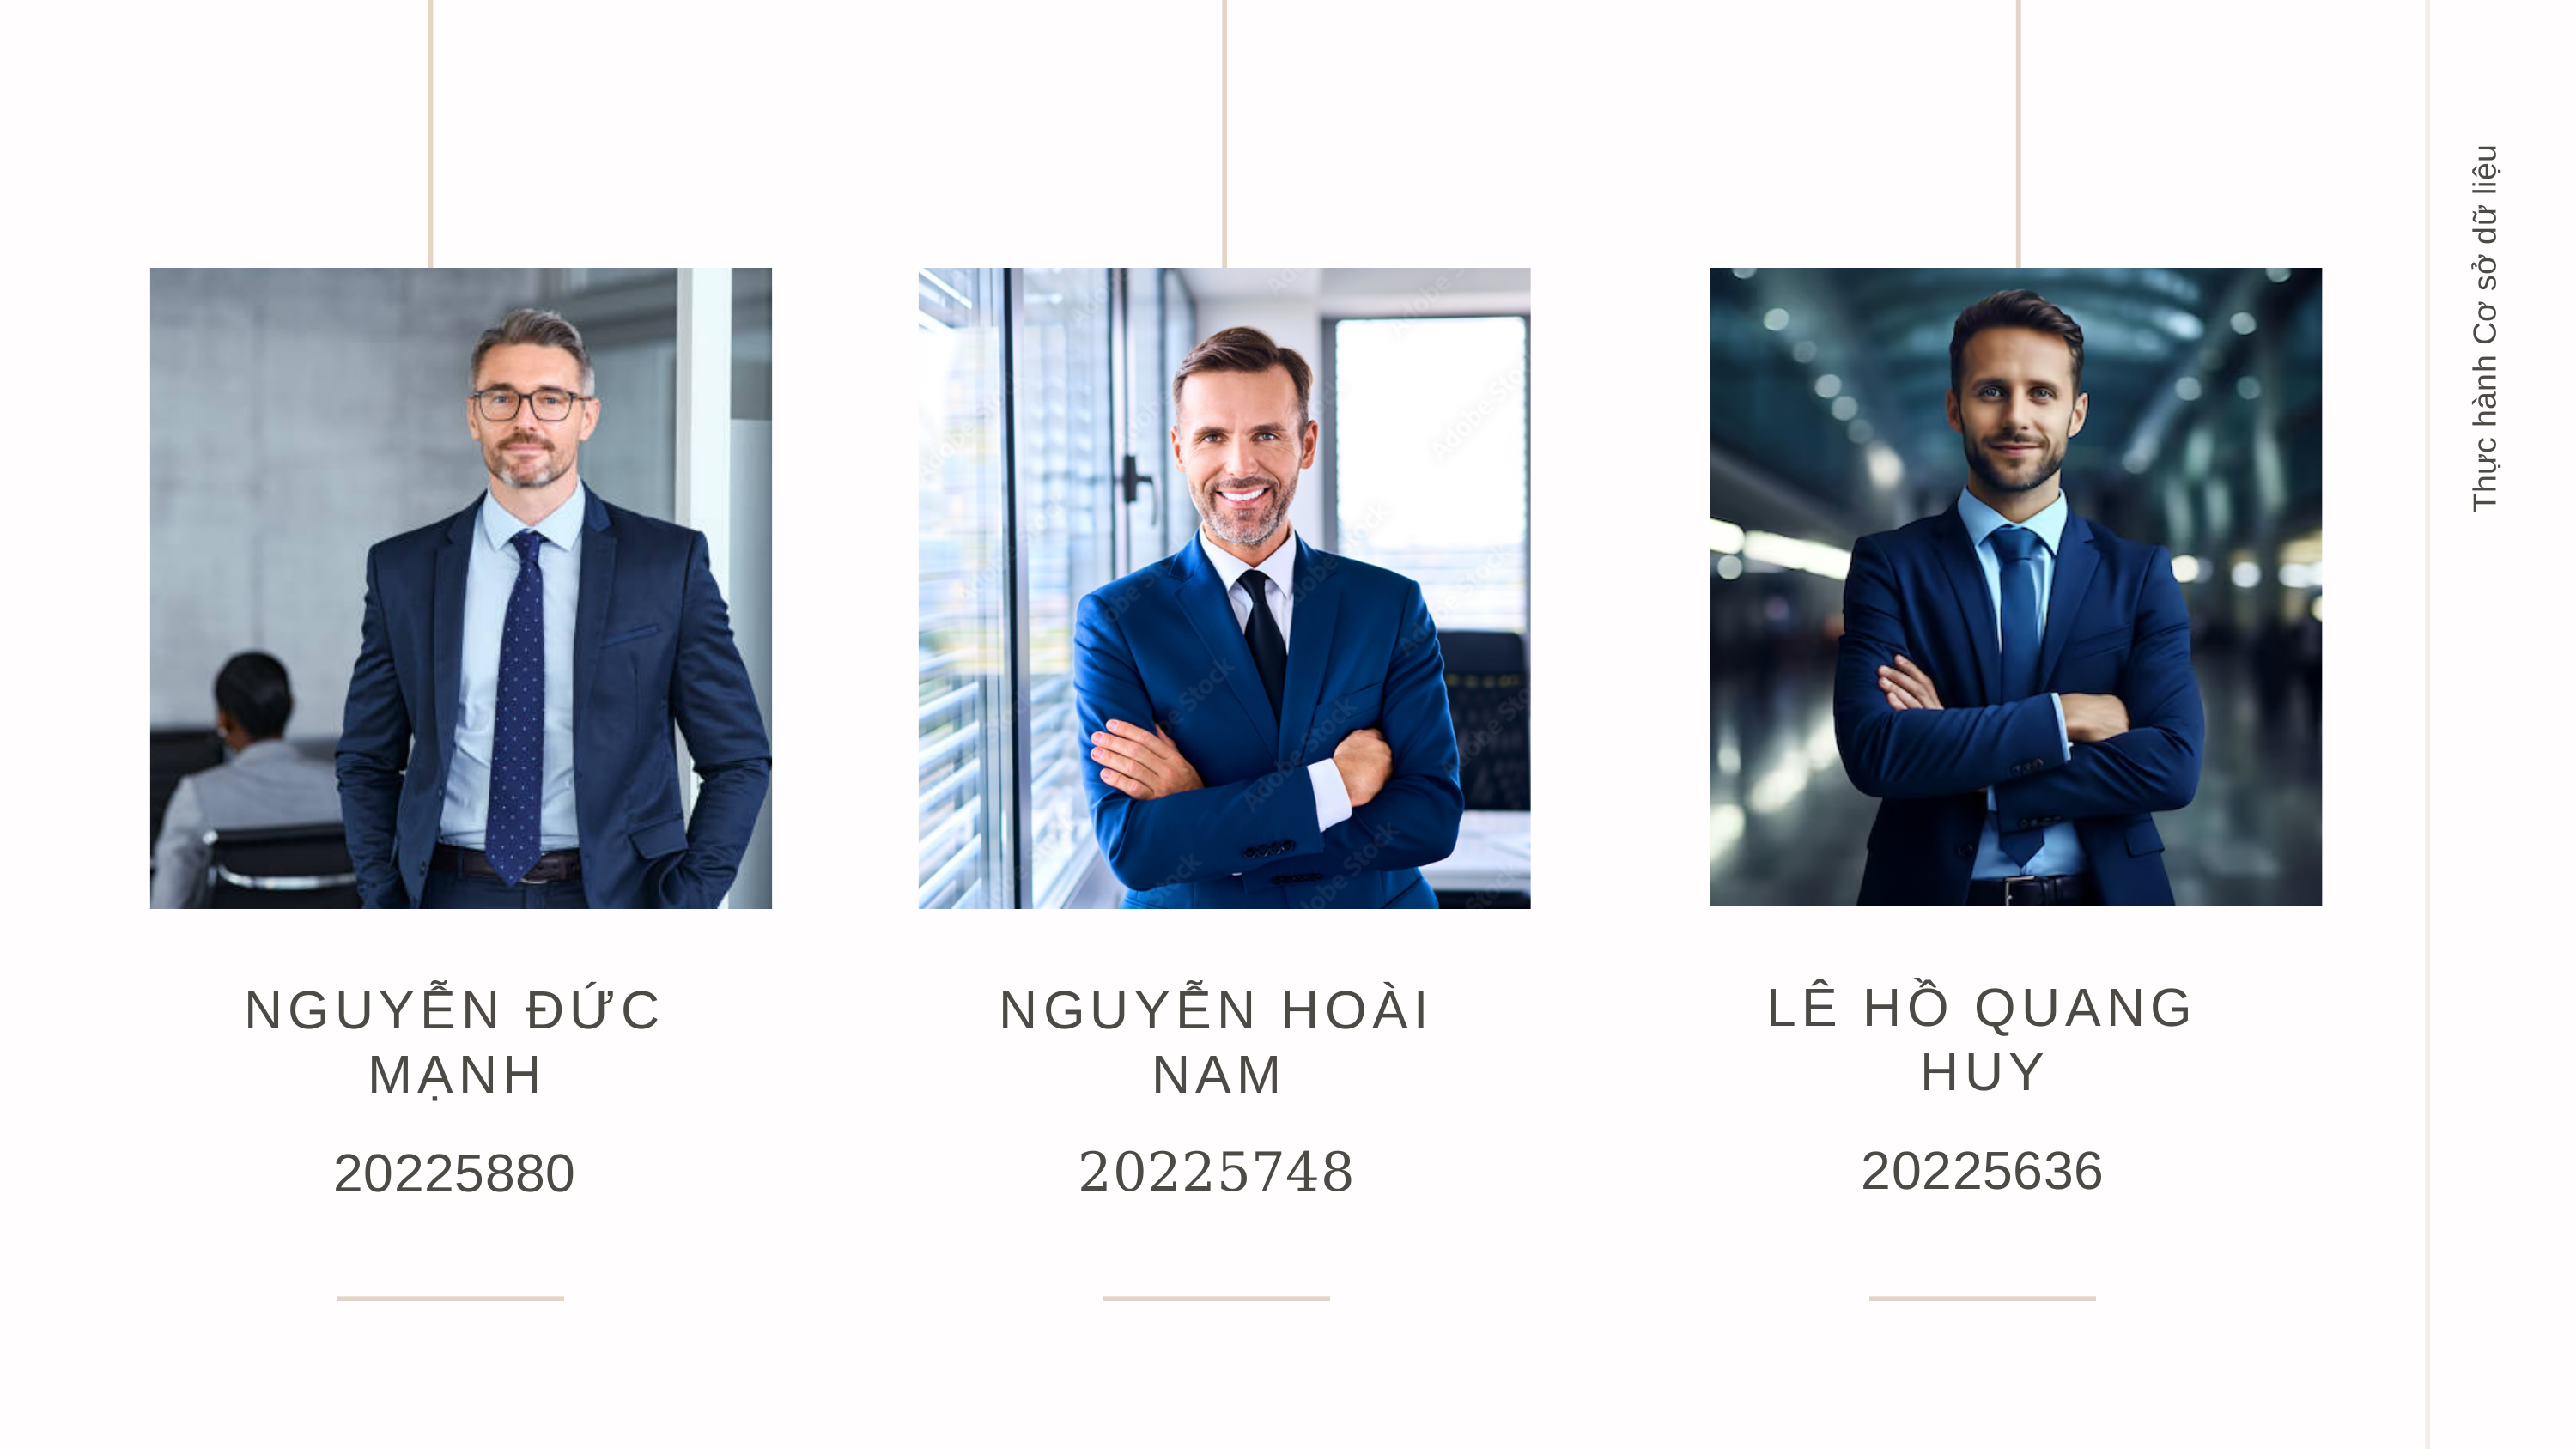

Thực hành Cơ sở dữ liệu

LÊ HỒ QUANG HUY
20225636
NGUYỄN ĐỨC MẠNH
20225880
NGUYỄN HOÀI NAM
20225748